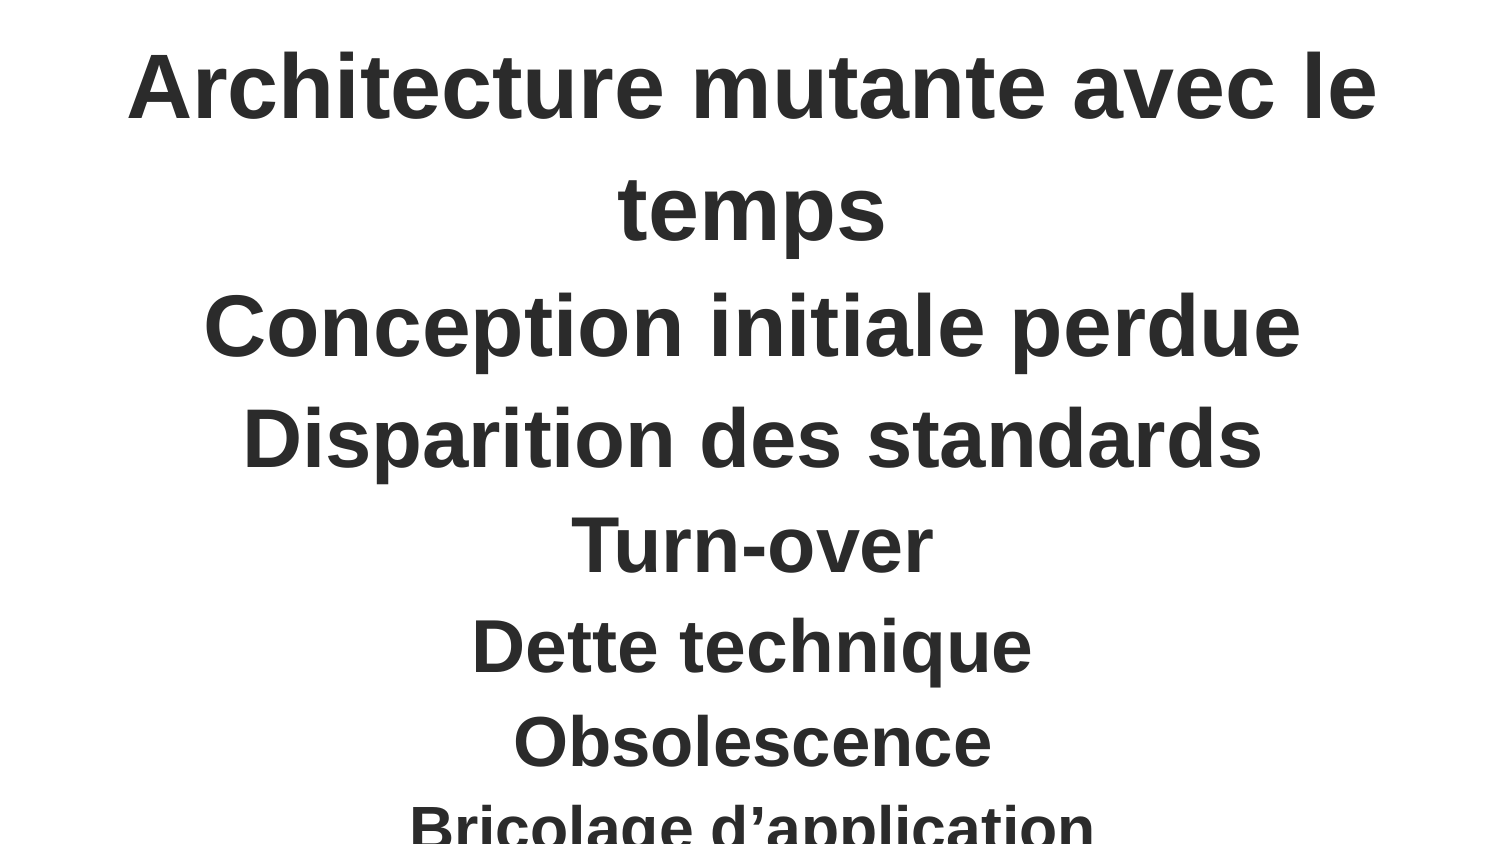

Architecture mutante avec le temps
Conception initiale perdue
Disparition des standards
Turn-over
Dette technique
Obsolescence
Bricolage d’application
Les bases de données / Hibernate, JPA, Spring data JPA
11